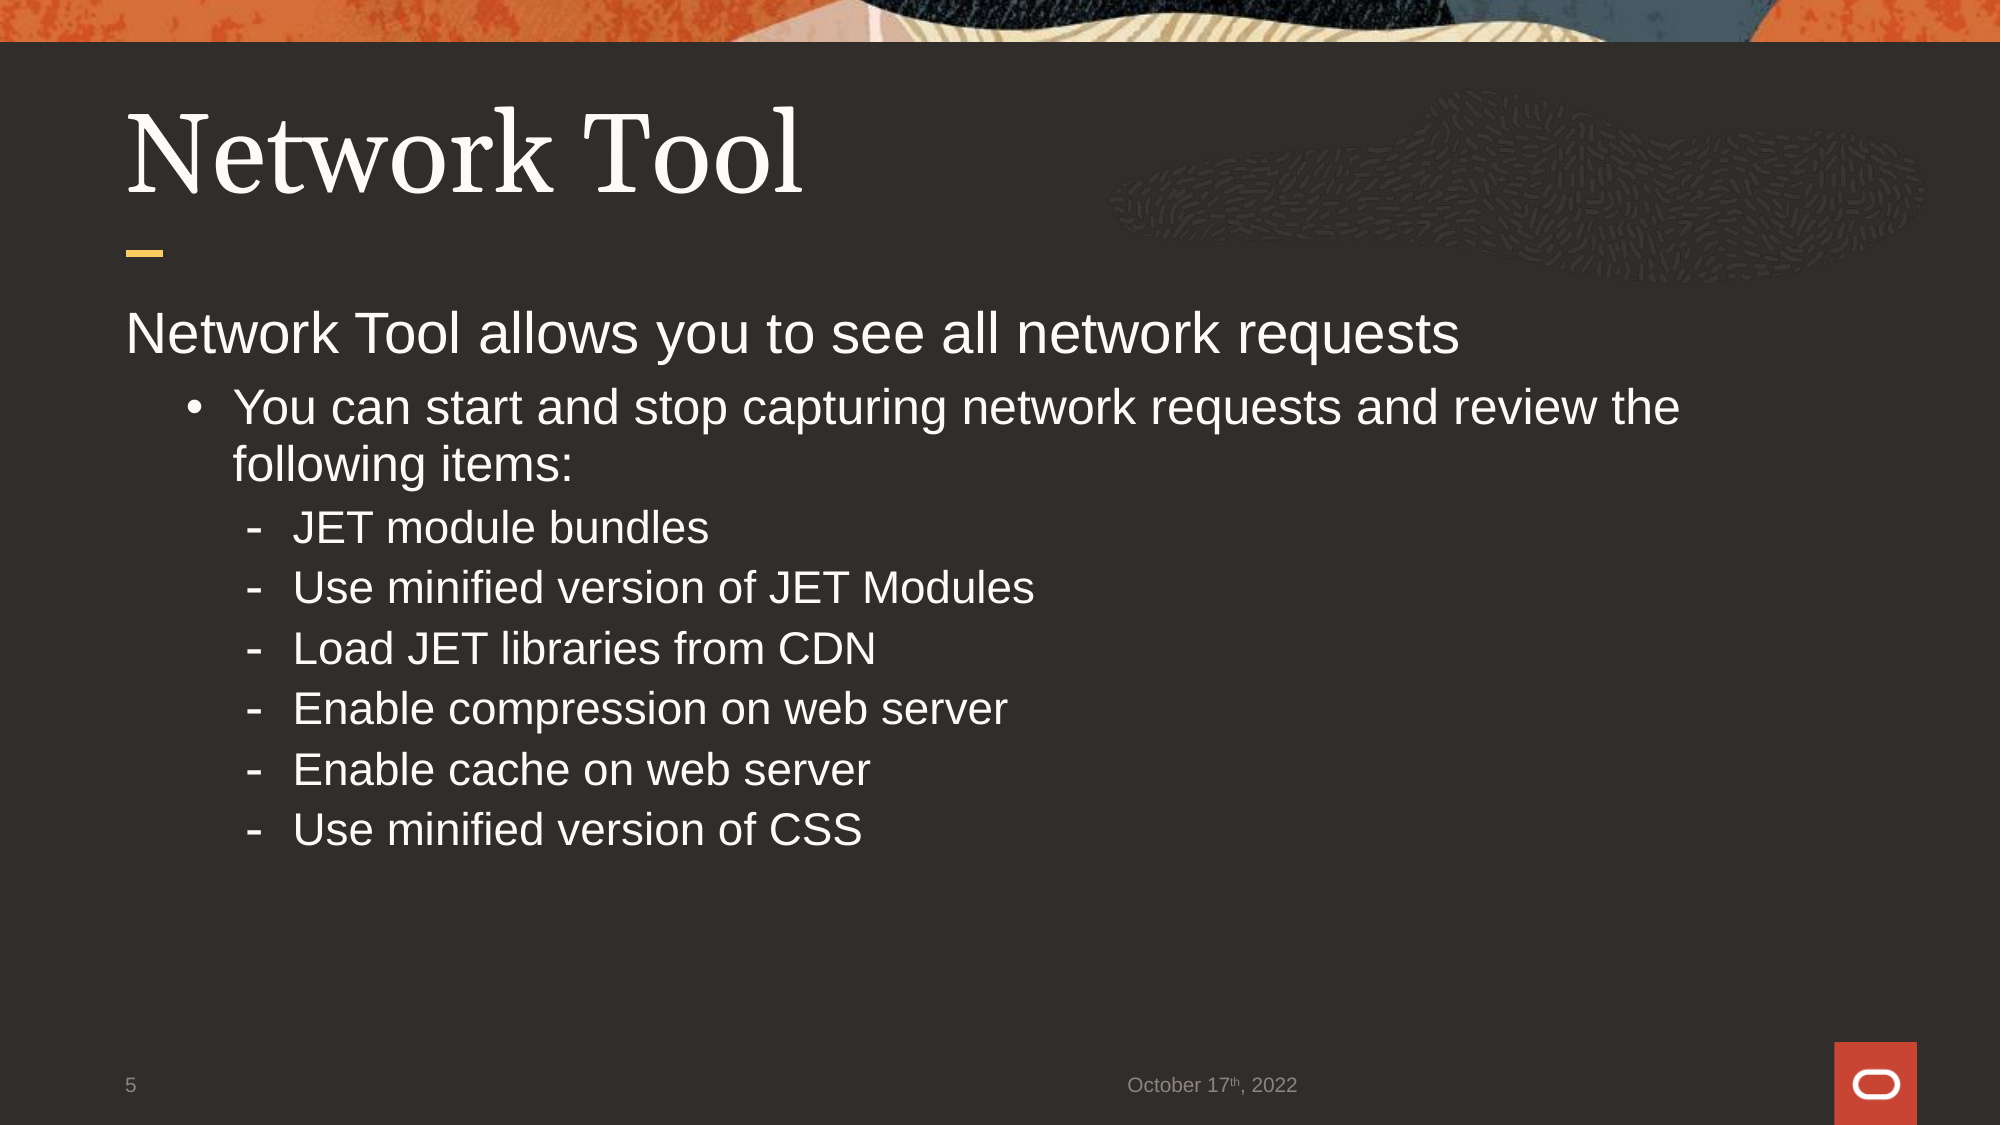

# Network Tool
Network Tool allows you to see all network requests
You can start and stop capturing network requests and review the following items:
JET module bundles
Use minified version of JET Modules
Load JET libraries from CDN
Enable compression on web server
Enable cache on web server
Use minified version of CSS

5
October 17th, 2022